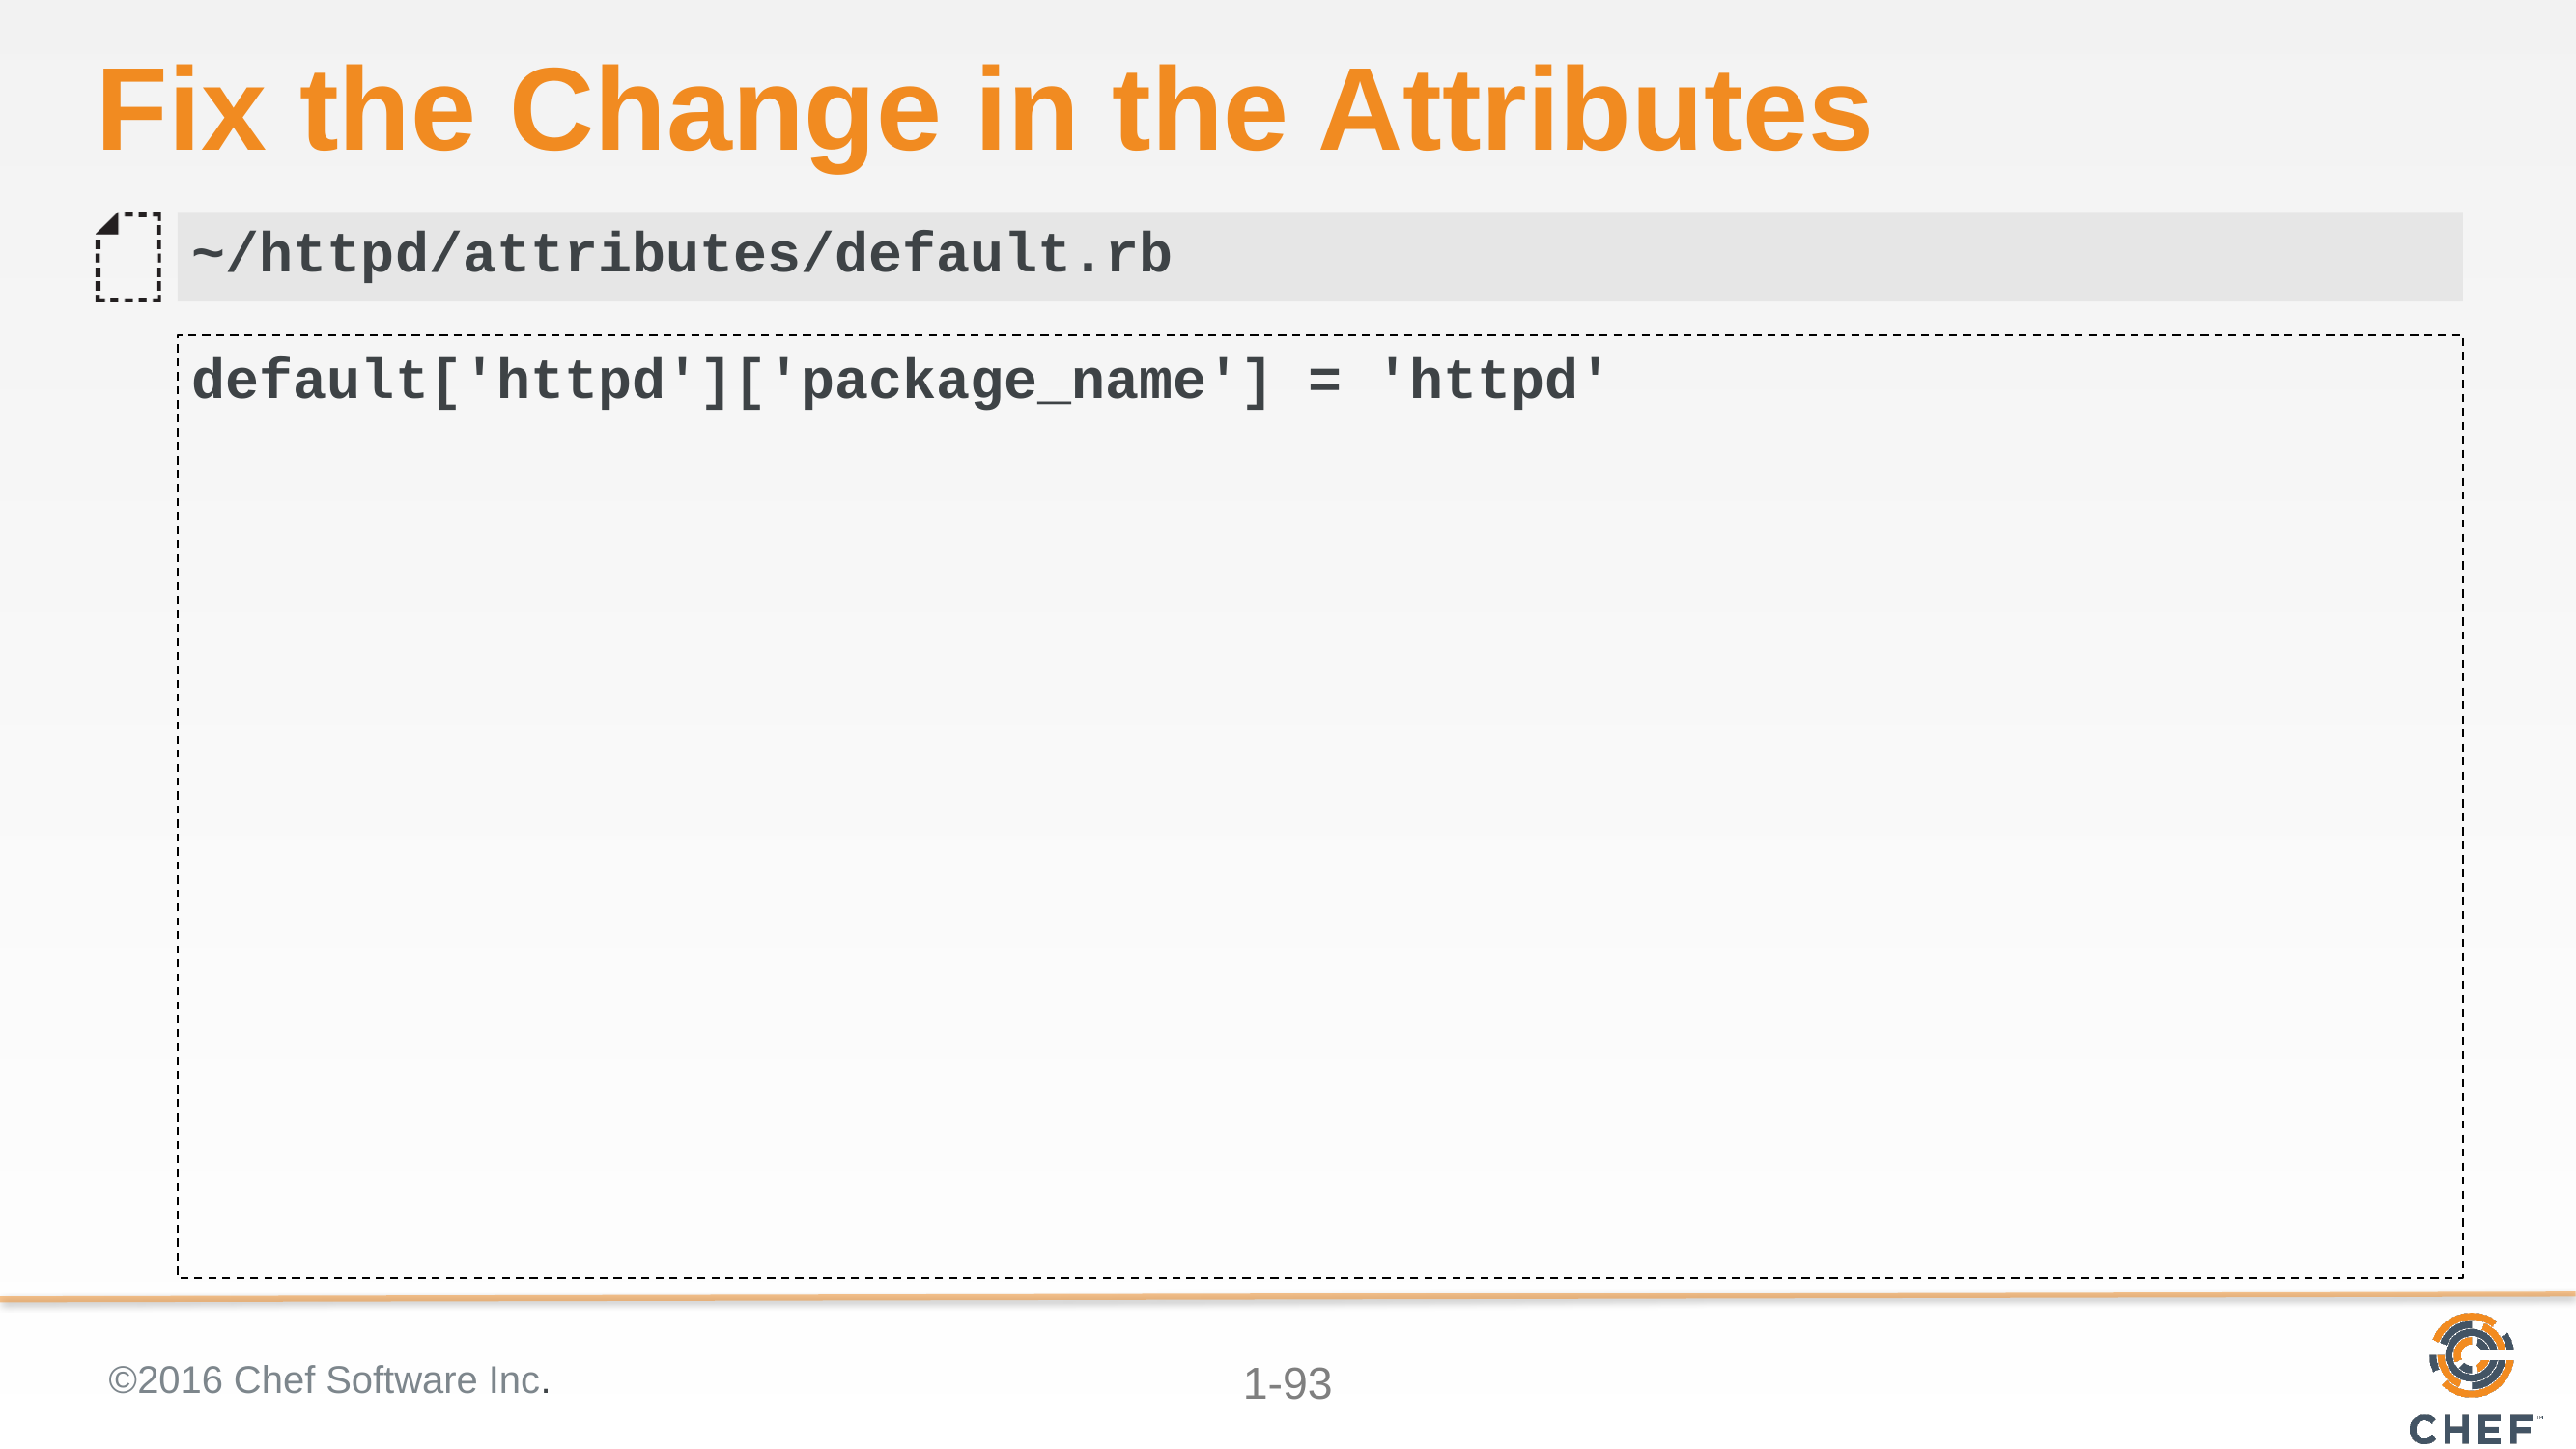

# Fix the Change in the Attributes
~/httpd/attributes/default.rb
default['httpd']['package_name'] = 'httpd'